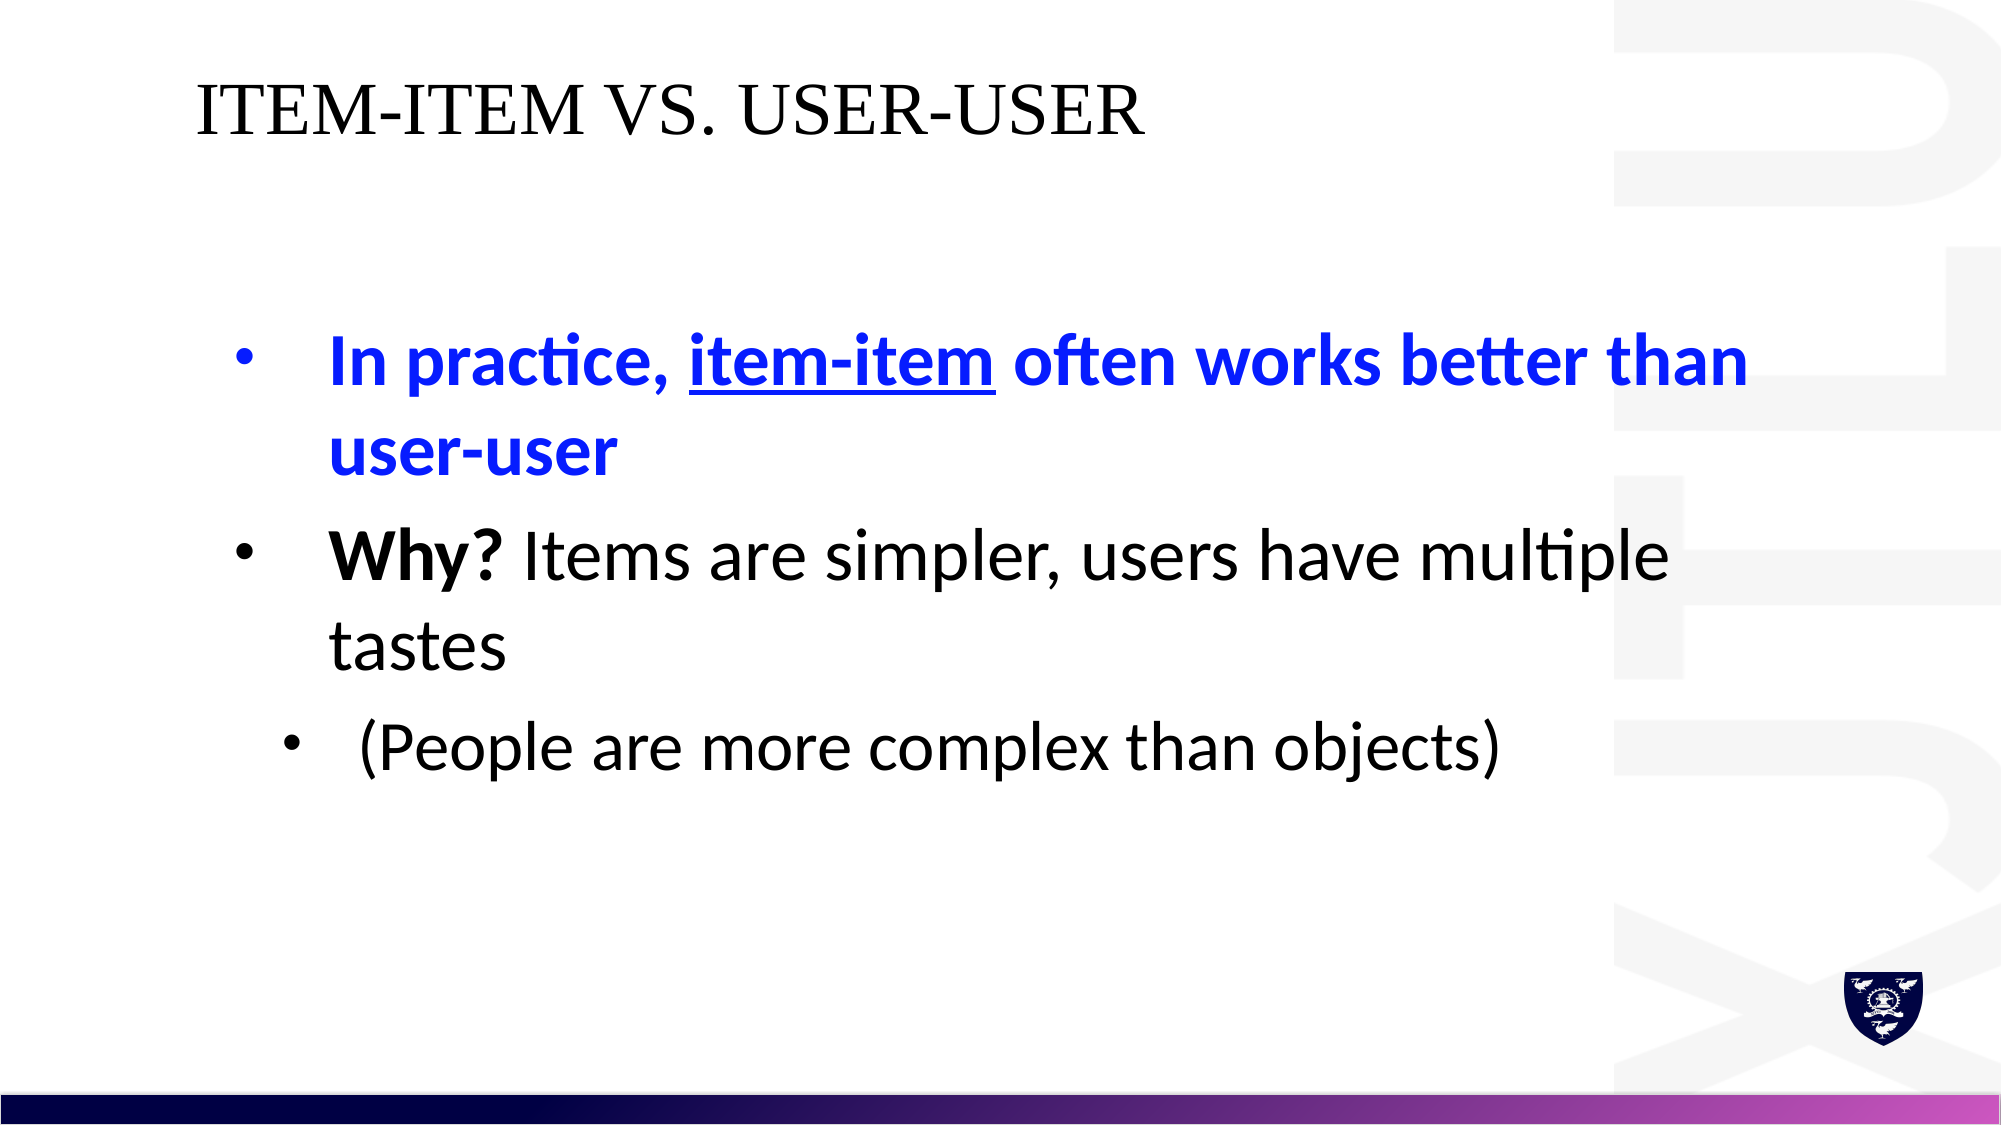

# Item-Item vs. User-User
In practice, item-item often works better than user-user
Why? Items are simpler, users have multiple tastes
(People are more complex than objects)

49